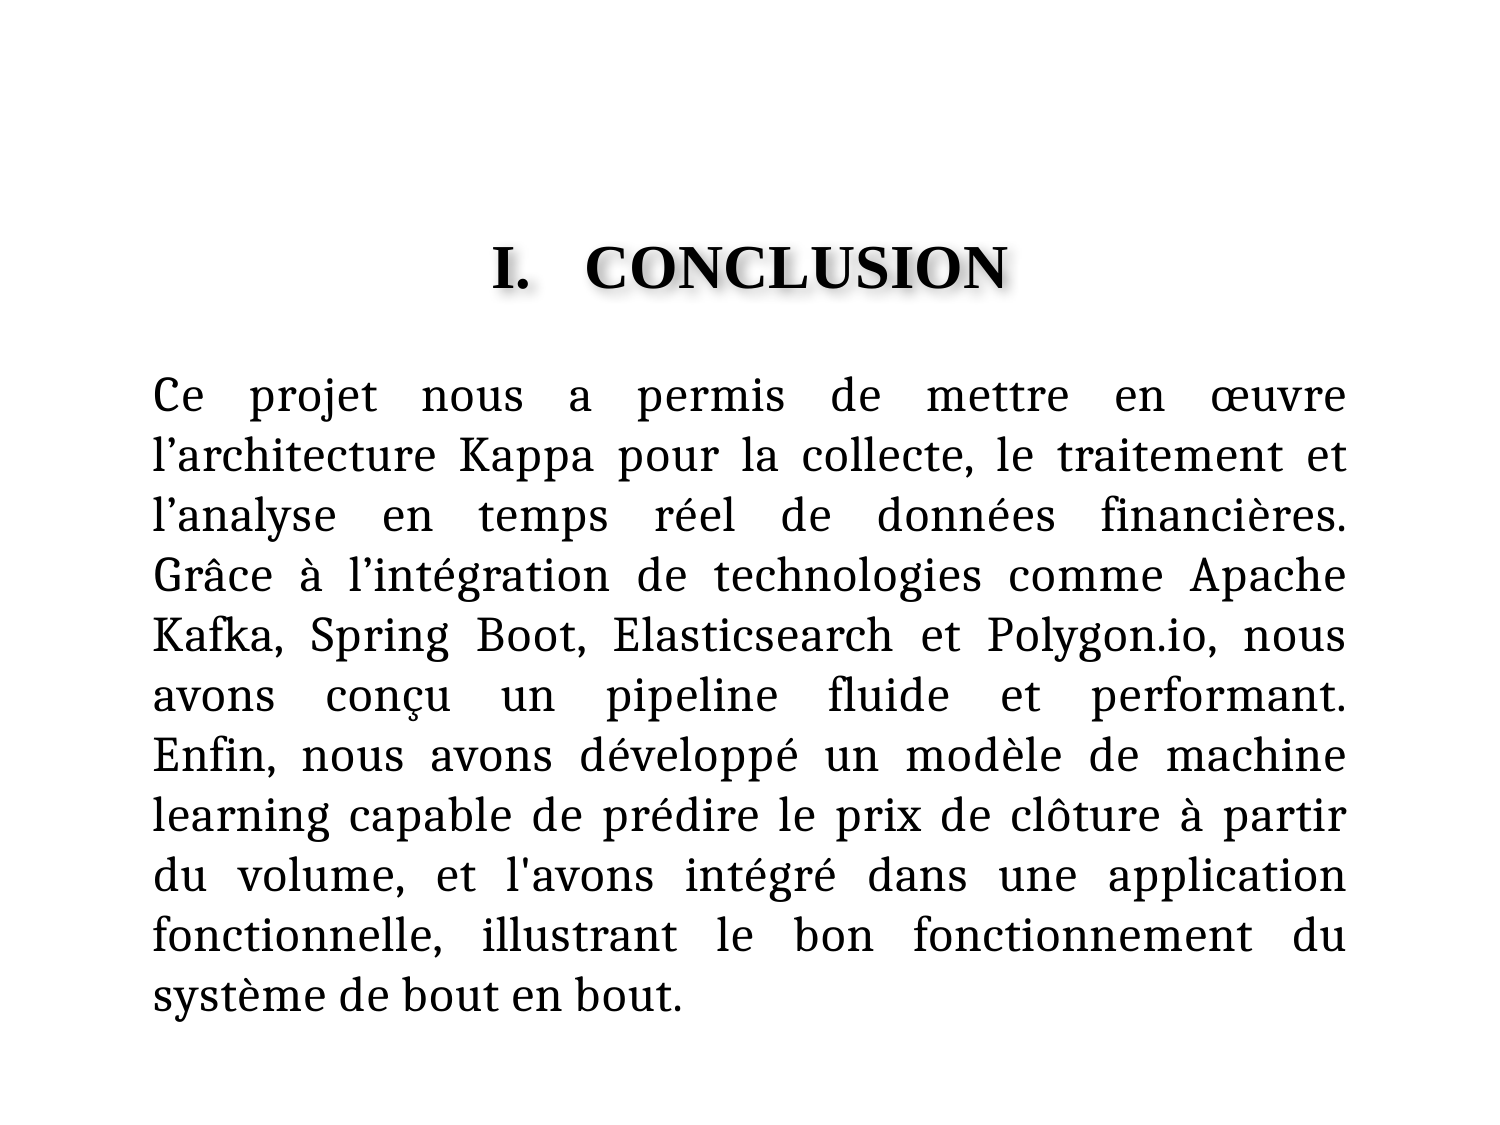

CONCLUSION
Ce projet nous a permis de mettre en œuvre l’architecture Kappa pour la collecte, le traitement et l’analyse en temps réel de données financières.
Grâce à l’intégration de technologies comme Apache Kafka, Spring Boot, Elasticsearch et Polygon.io, nous avons conçu un pipeline fluide et performant.
Enfin, nous avons développé un modèle de machine learning capable de prédire le prix de clôture à partir du volume, et l'avons intégré dans une application fonctionnelle, illustrant le bon fonctionnement du système de bout en bout.